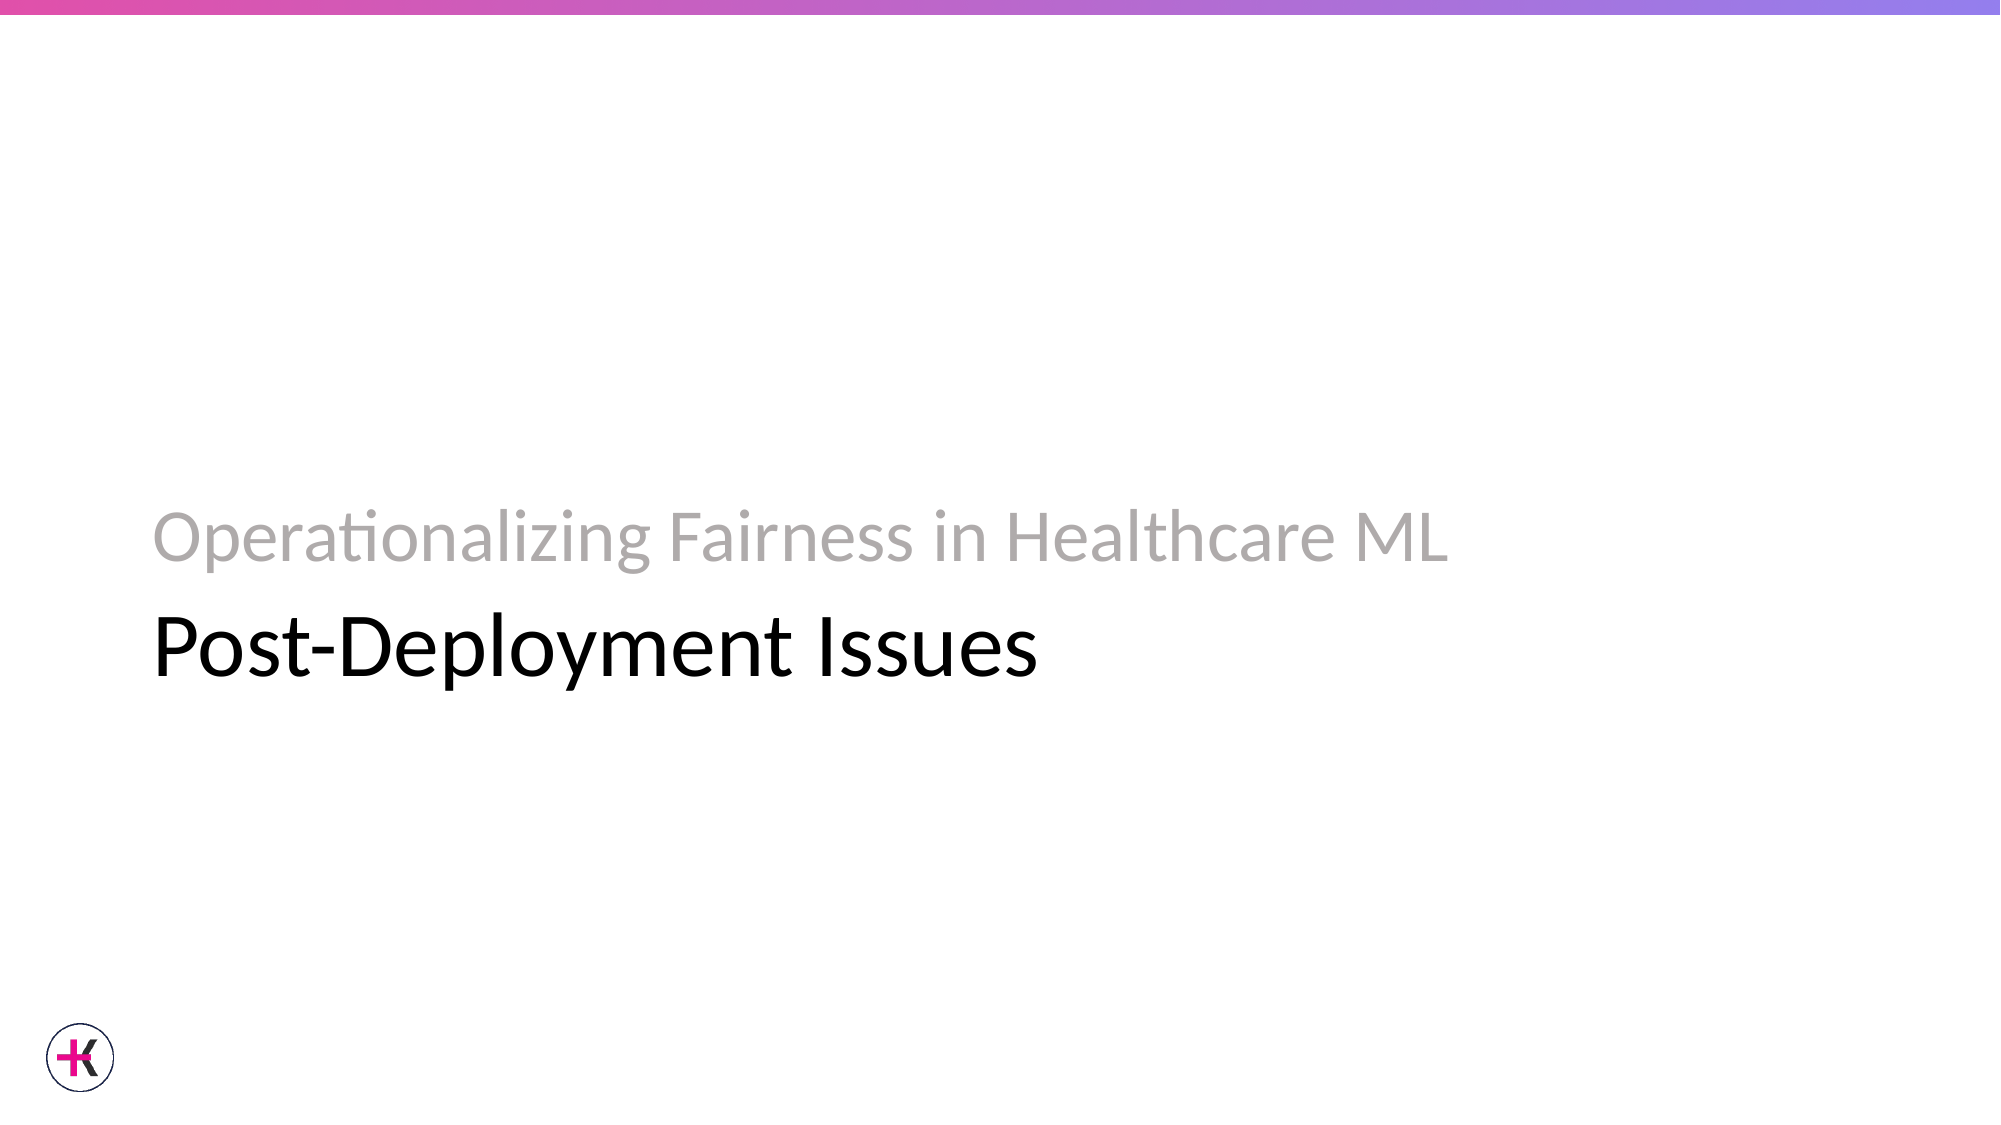

# Operationalizing Fairness in Healthcare ML
Post-Deployment Issues